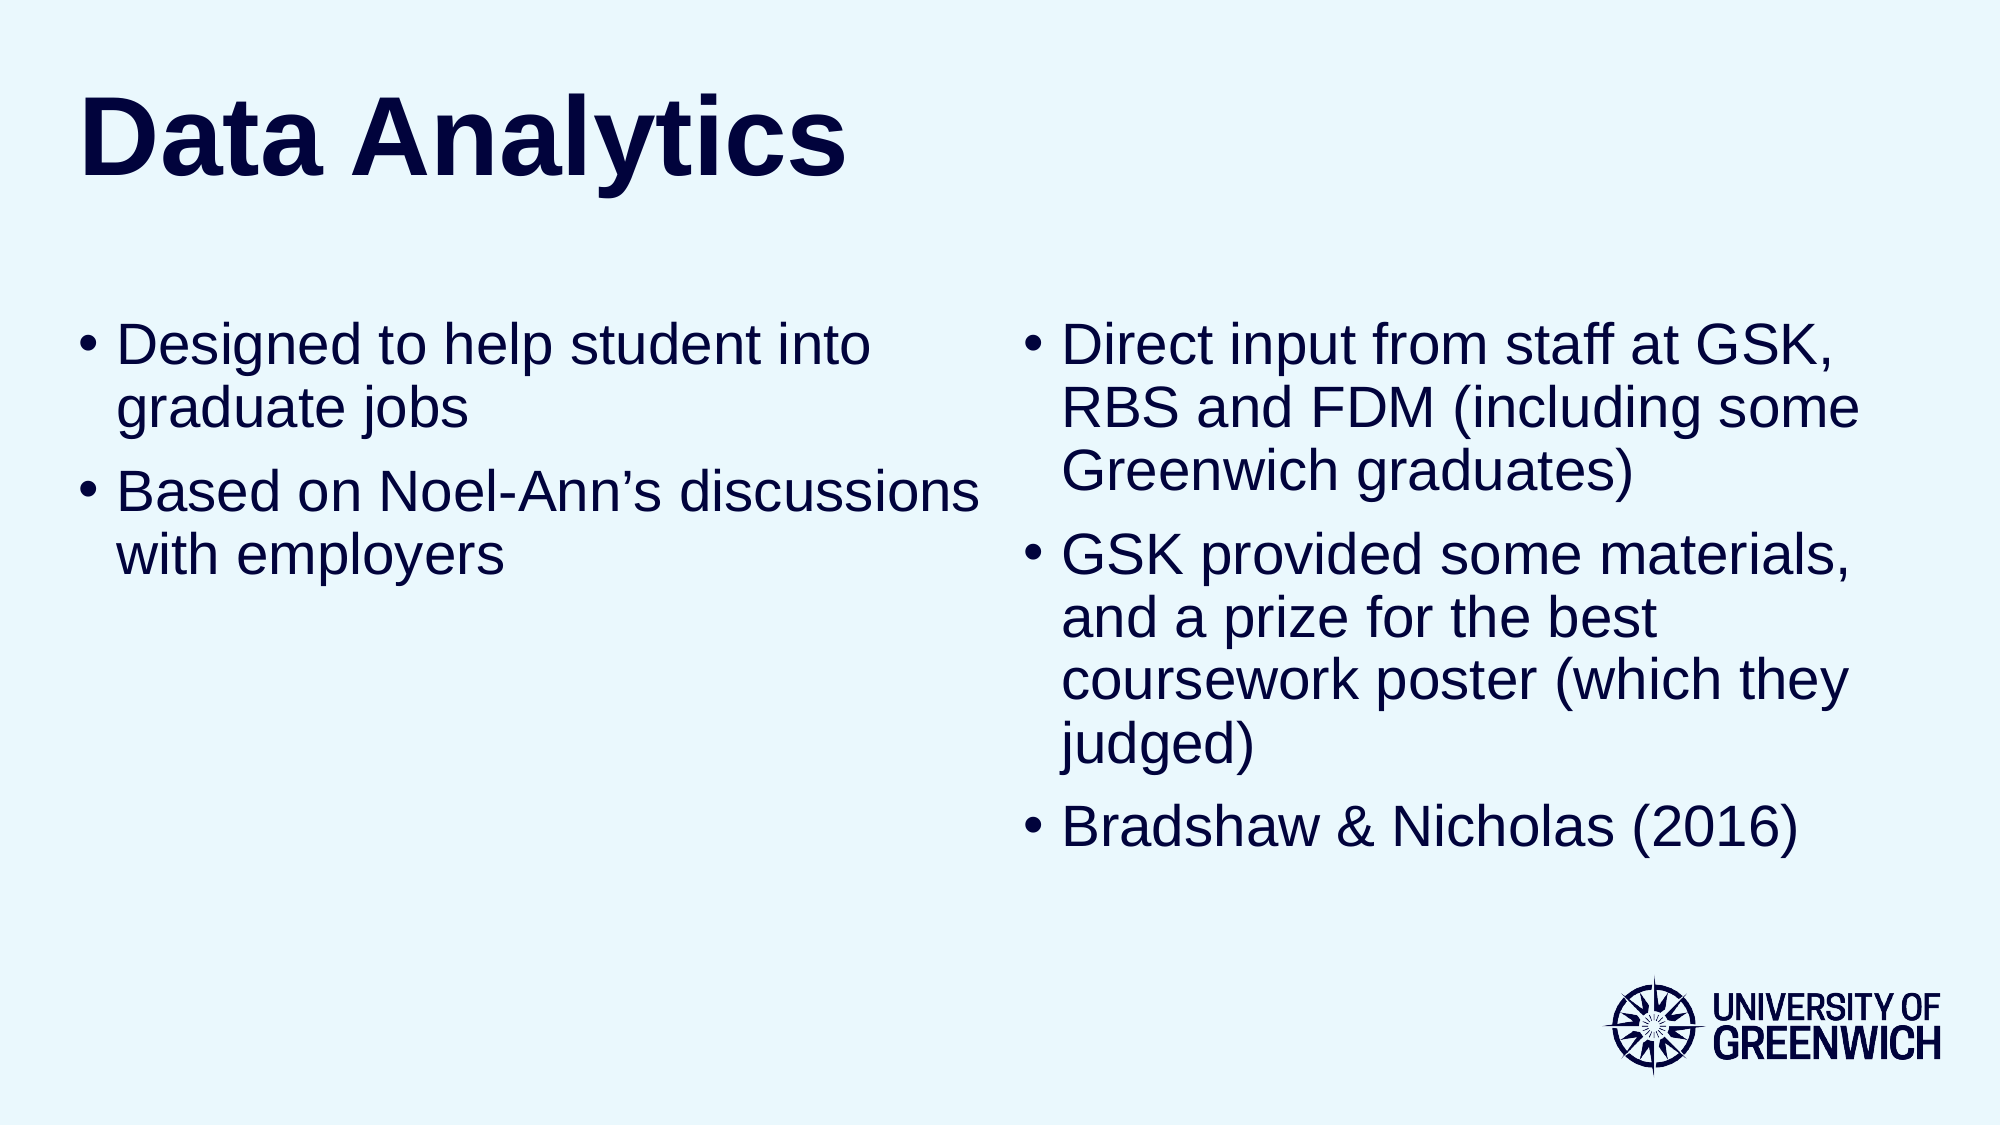

# Data Analytics
Designed to help student into graduate jobs
Based on Noel-Ann’s discussions with employers
Direct input from staff at GSK, RBS and FDM (including some Greenwich graduates)
GSK provided some materials, and a prize for the best coursework poster (which they judged)
Bradshaw & Nicholas (2016)